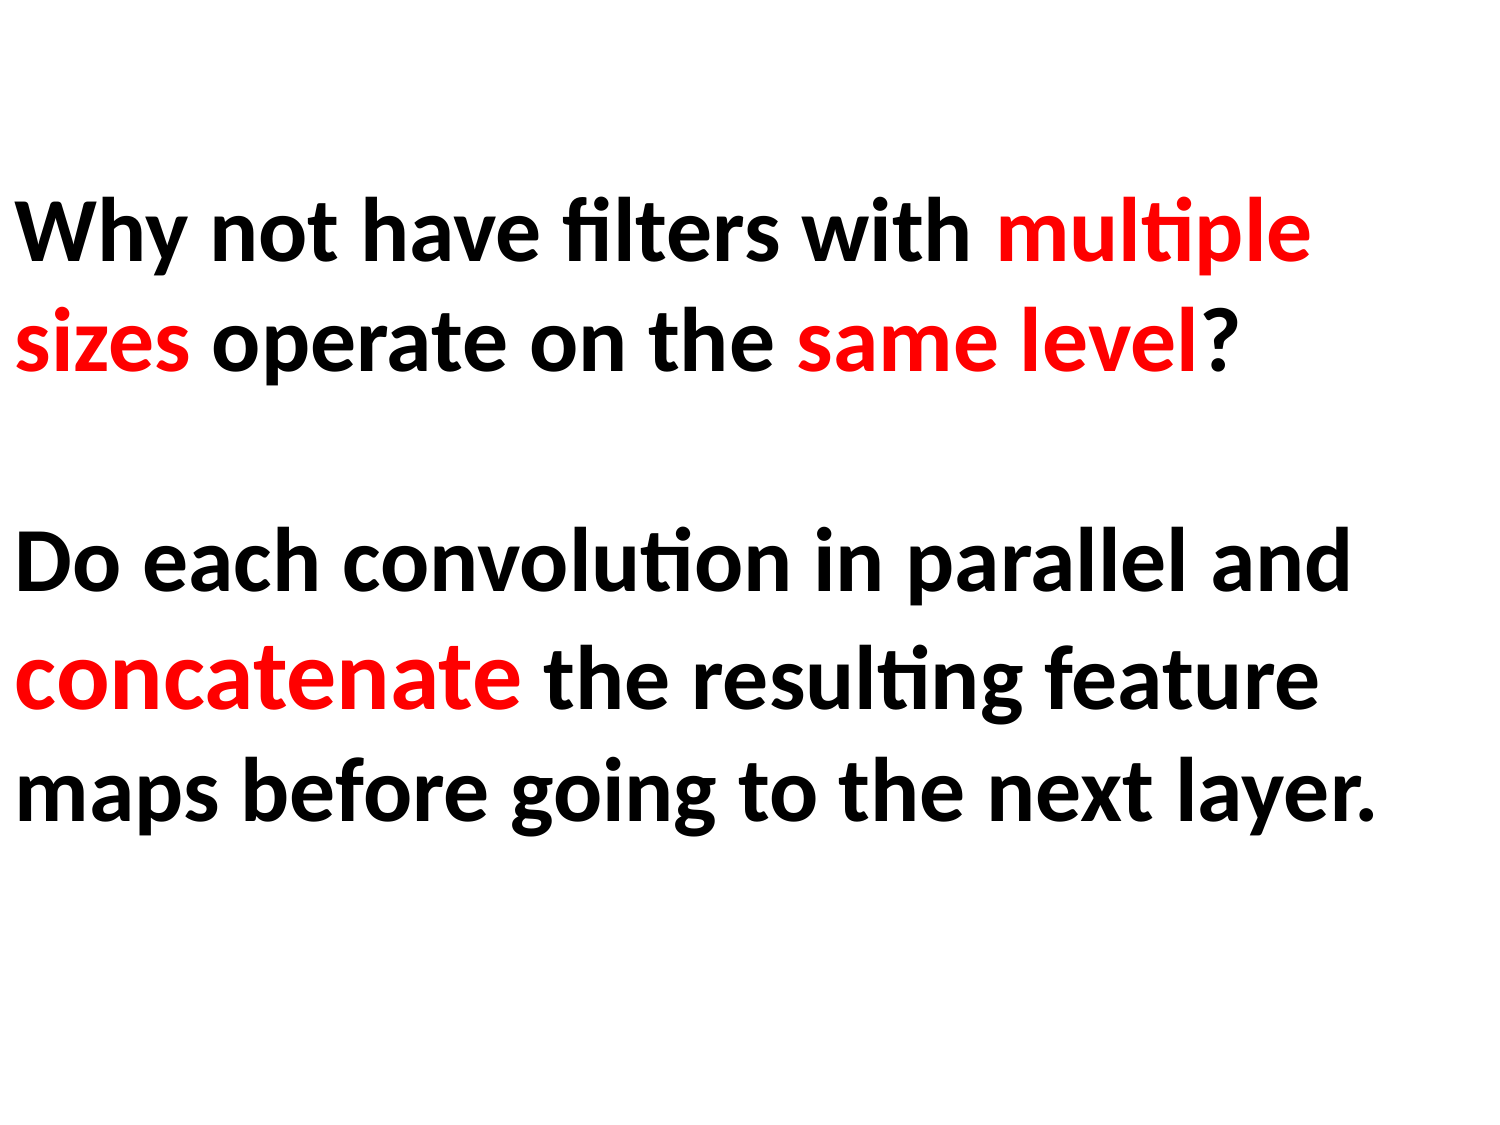

Why not have filters with multiple sizes operate on the same level?

Do each convolution in parallel and concatenate the resulting feature maps before going to the next layer.